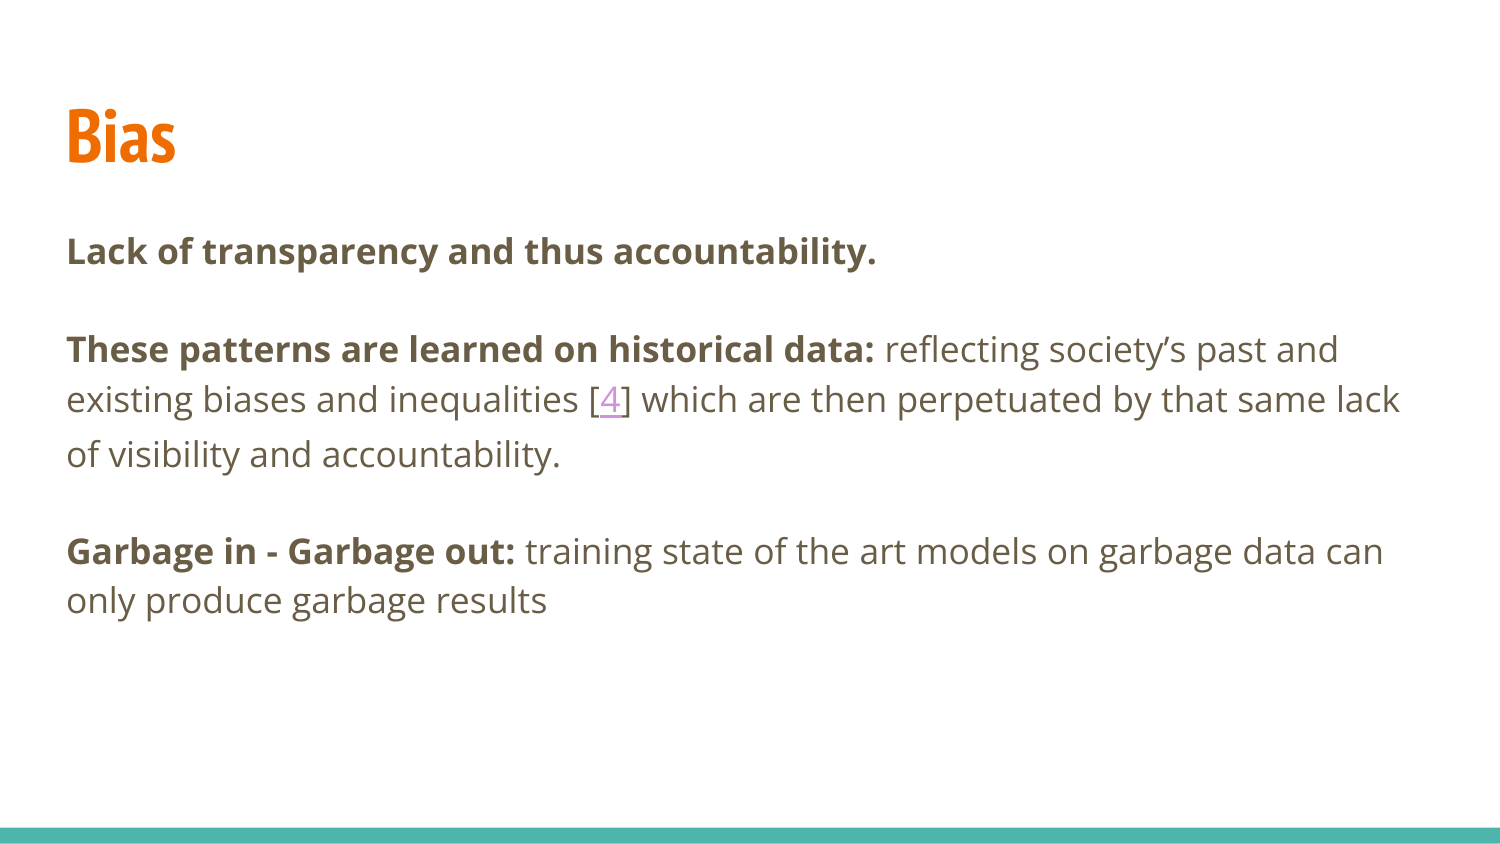

# Bias
Lack of transparency and thus accountability.

These patterns are learned on historical data: reflecting society’s past and existing biases and inequalities [4] which are then perpetuated by that same lack of visibility and accountability.

Garbage in - Garbage out: training state of the art models on garbage data can only produce garbage results